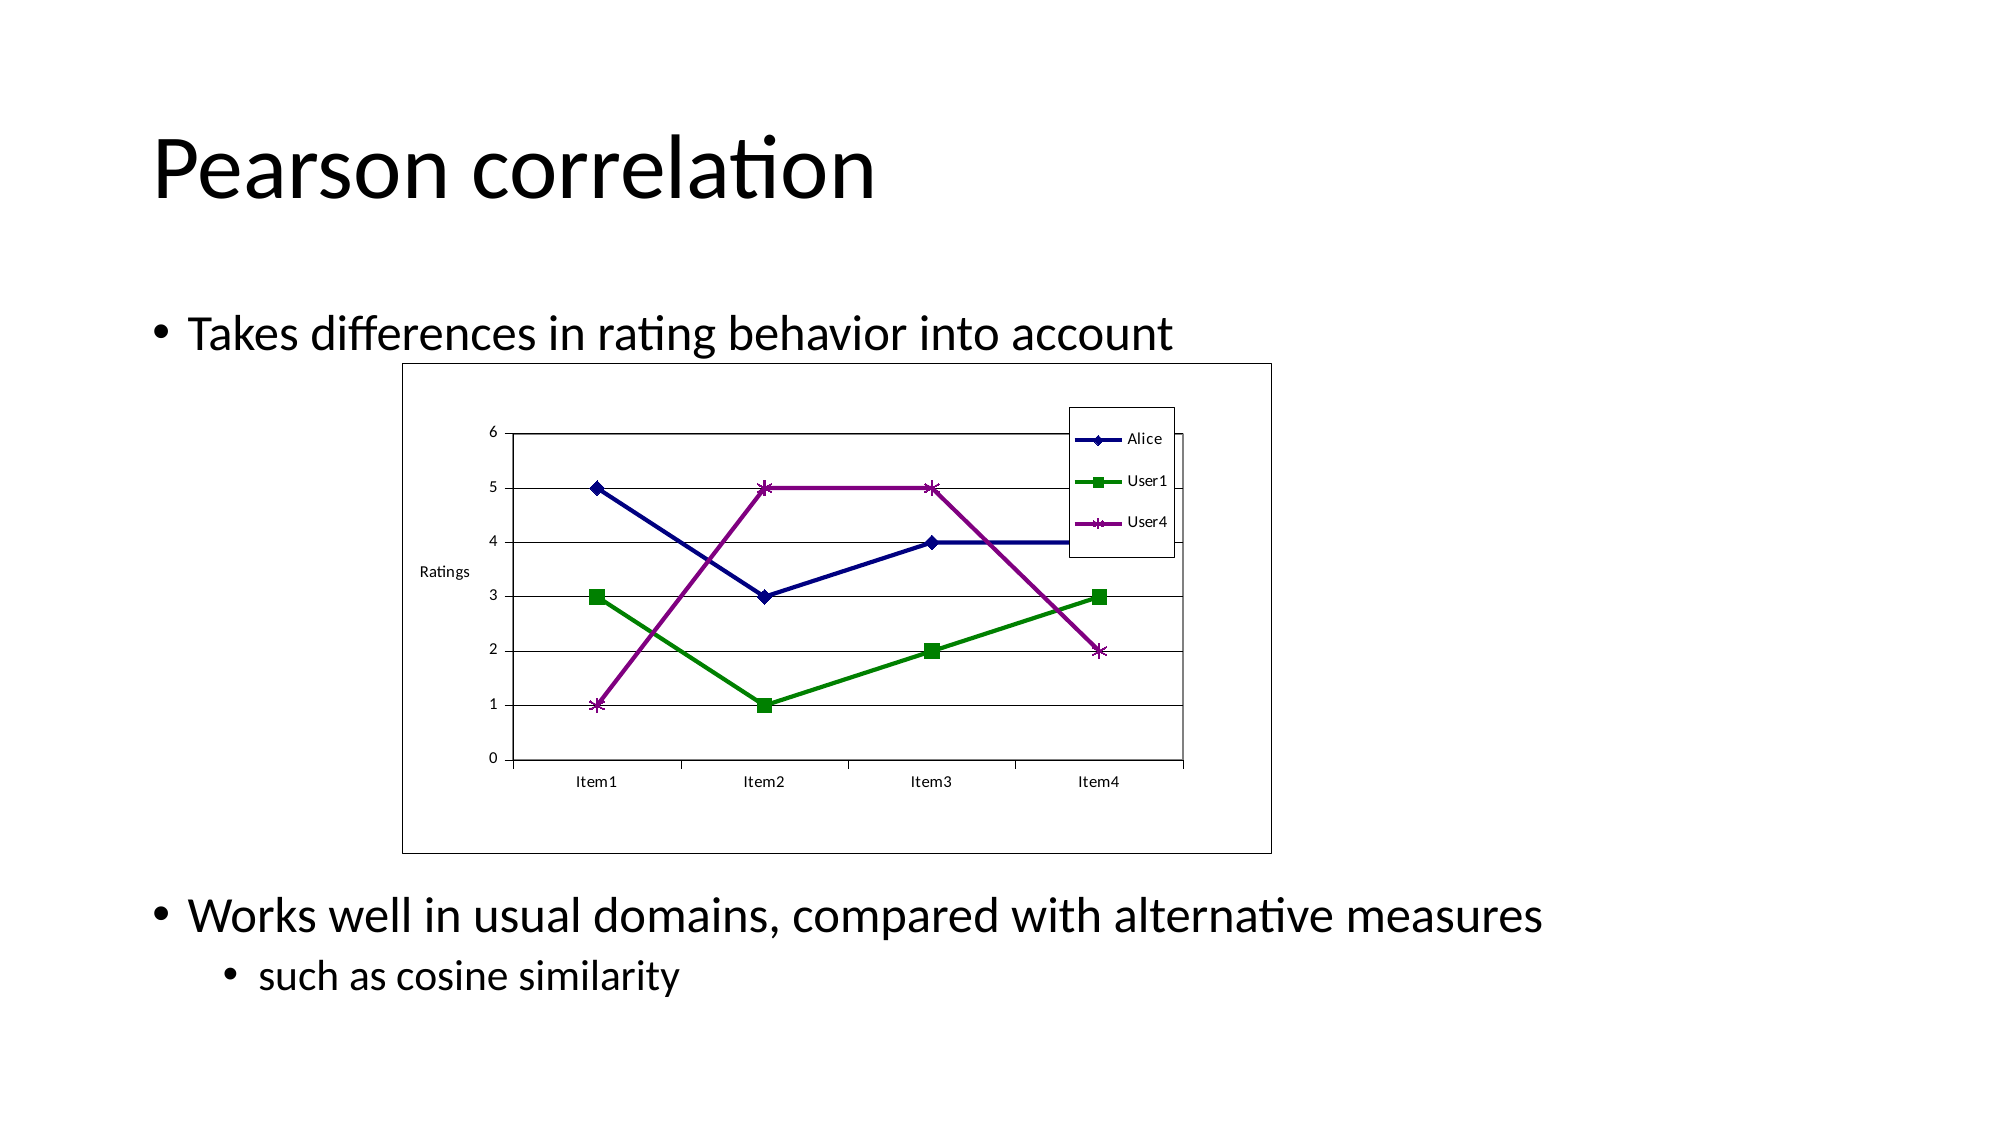

# Pearson correlation
Takes differences in rating behavior into account

Works well in usual domains, compared with alternative measures
such as cosine similarity

### Chart

| Category | Alice | User1 | User4 |
|---|---|---|---|
| Item1 | 5.0 | 3.0 | 1.0 |
| Item2 | 3.0 | 1.0 | 5.0 |
| Item3 | 4.0 | 2.0 | 5.0 |
| Item4 | 4.0 | 3.0 | 2.0 |